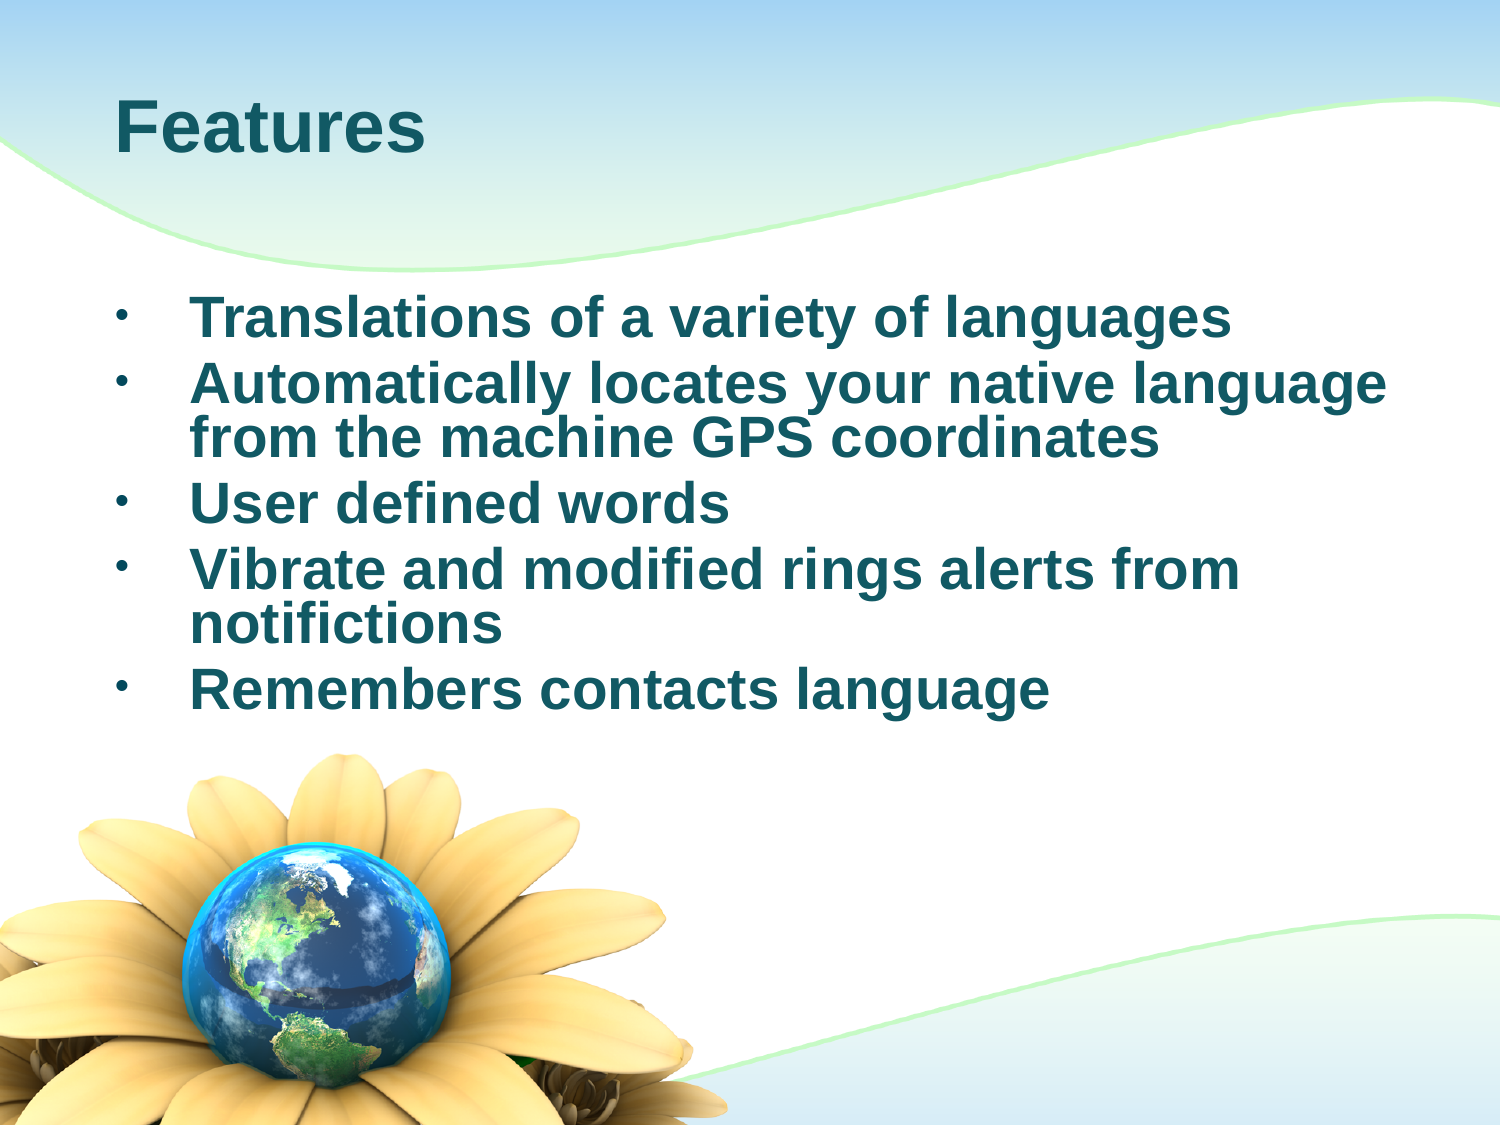

# Features
Translations of a variety of languages
Automatically locates your native language from the machine GPS coordinates
User defined words
Vibrate and modified rings alerts from notifictions
Remembers contacts language